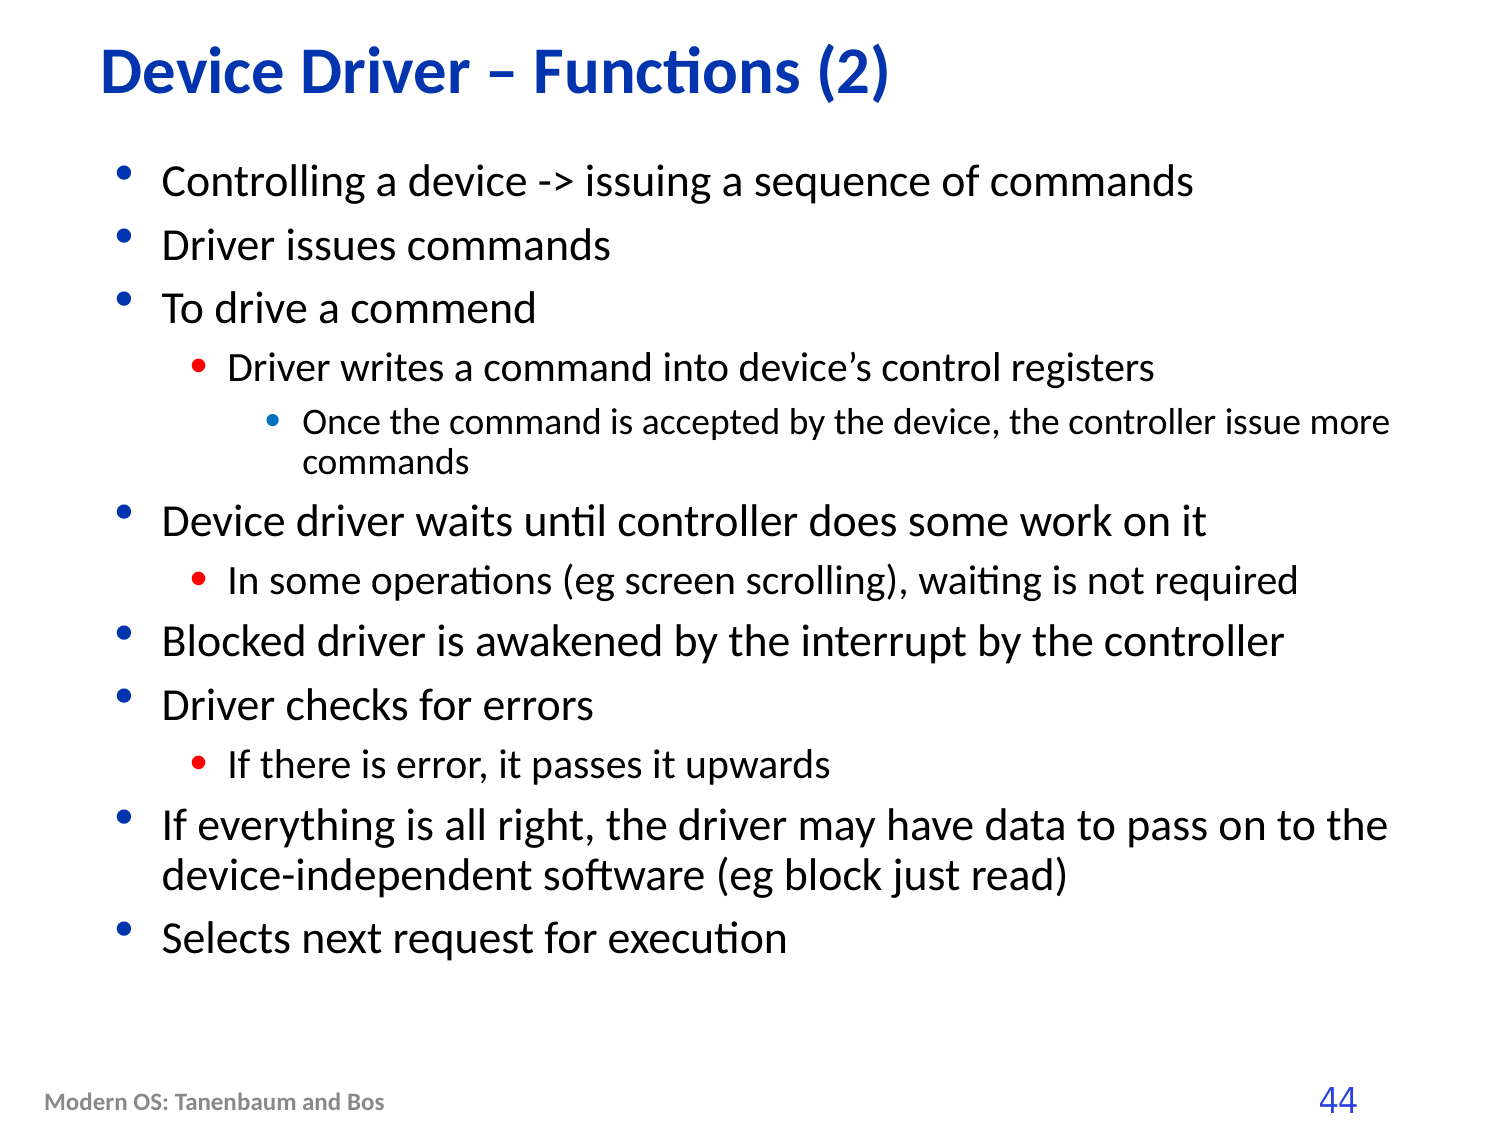

# Device Driver – Functions (2)
Controlling a device -> issuing a sequence of commands
Driver issues commands
To drive a commend
Driver writes a command into device’s control registers
Once the command is accepted by the device, the controller issue more commands
Device driver waits until controller does some work on it
In some operations (eg screen scrolling), waiting is not required
Blocked driver is awakened by the interrupt by the controller
Driver checks for errors
If there is error, it passes it upwards
If everything is all right, the driver may have data to pass on to the device-independent software (eg block just read)
Selects next request for execution

Modern OS: Tanenbaum and Bos